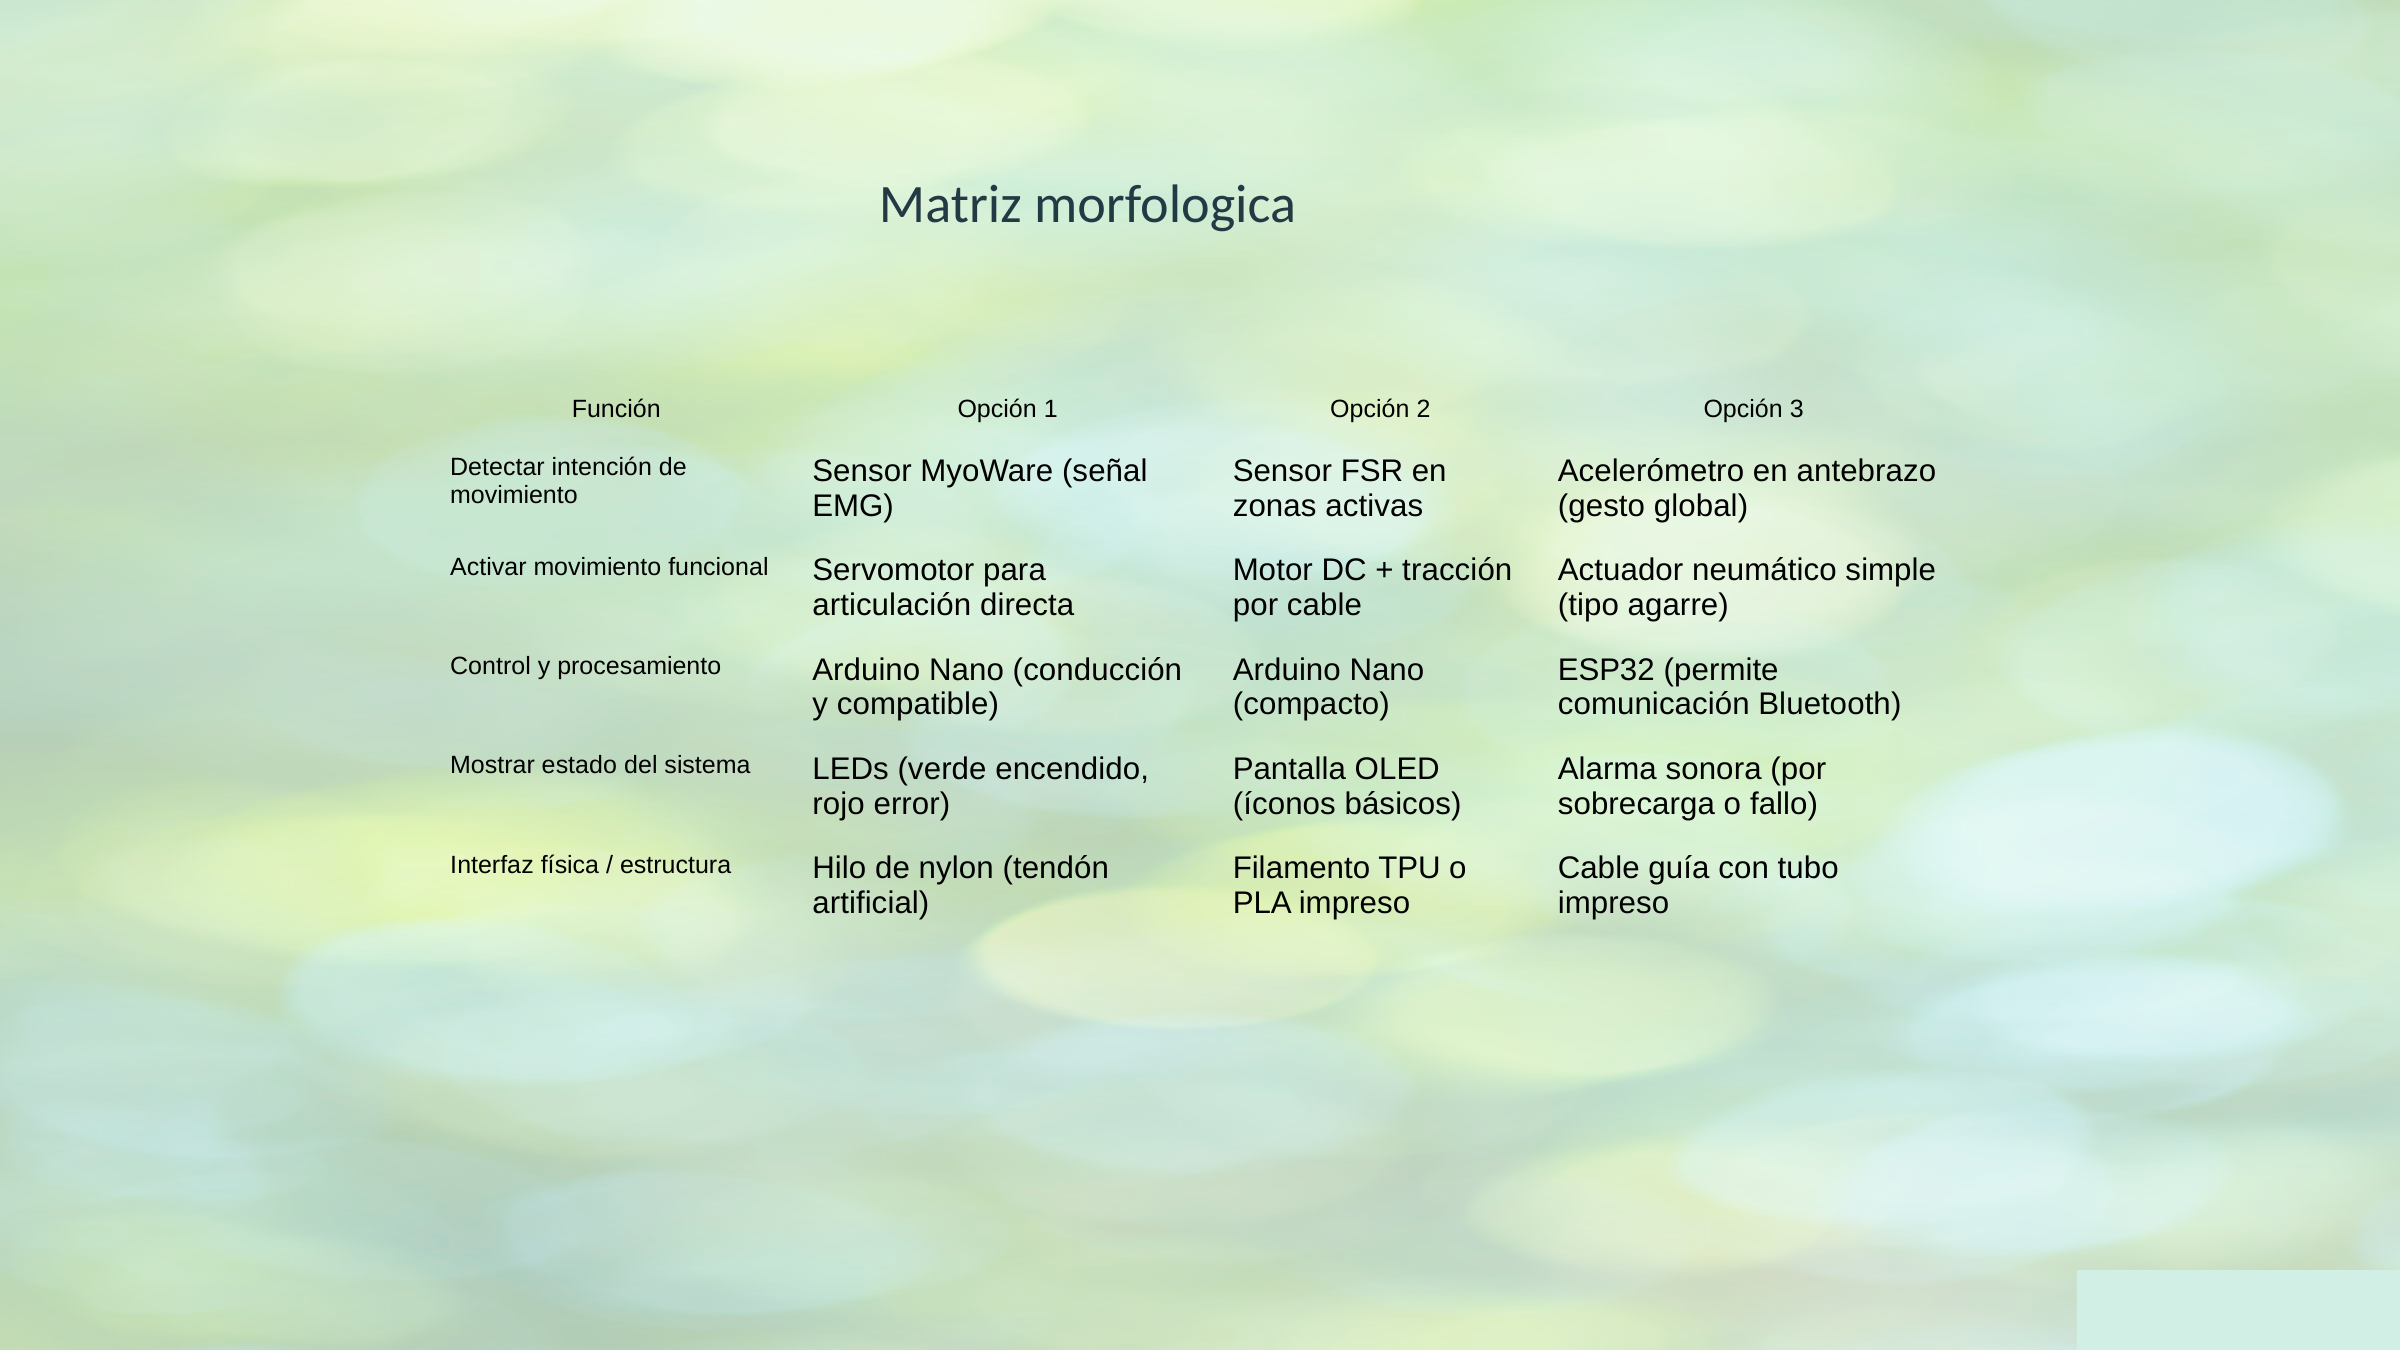

Matriz morfologica
| Función | Opción 1 | Opción 2 | Opción 3 |
| --- | --- | --- | --- |
| Detectar intención de movimiento | Sensor MyoWare (señal EMG) | Sensor FSR en zonas activas | Acelerómetro en antebrazo (gesto global) |
| Activar movimiento funcional | Servomotor para articulación directa | Motor DC + tracción por cable | Actuador neumático simple (tipo agarre) |
| Control y procesamiento | Arduino Nano (conducción y compatible) | Arduino Nano (compacto) | ESP32 (permite comunicación Bluetooth) |
| Mostrar estado del sistema | LEDs (verde encendido, rojo error) | Pantalla OLED (íconos básicos) | Alarma sonora (por sobrecarga o fallo) |
| Interfaz física / estructura | Hilo de nylon (tendón artificial) | Filamento TPU o PLA impreso | Cable guía con tubo impreso |